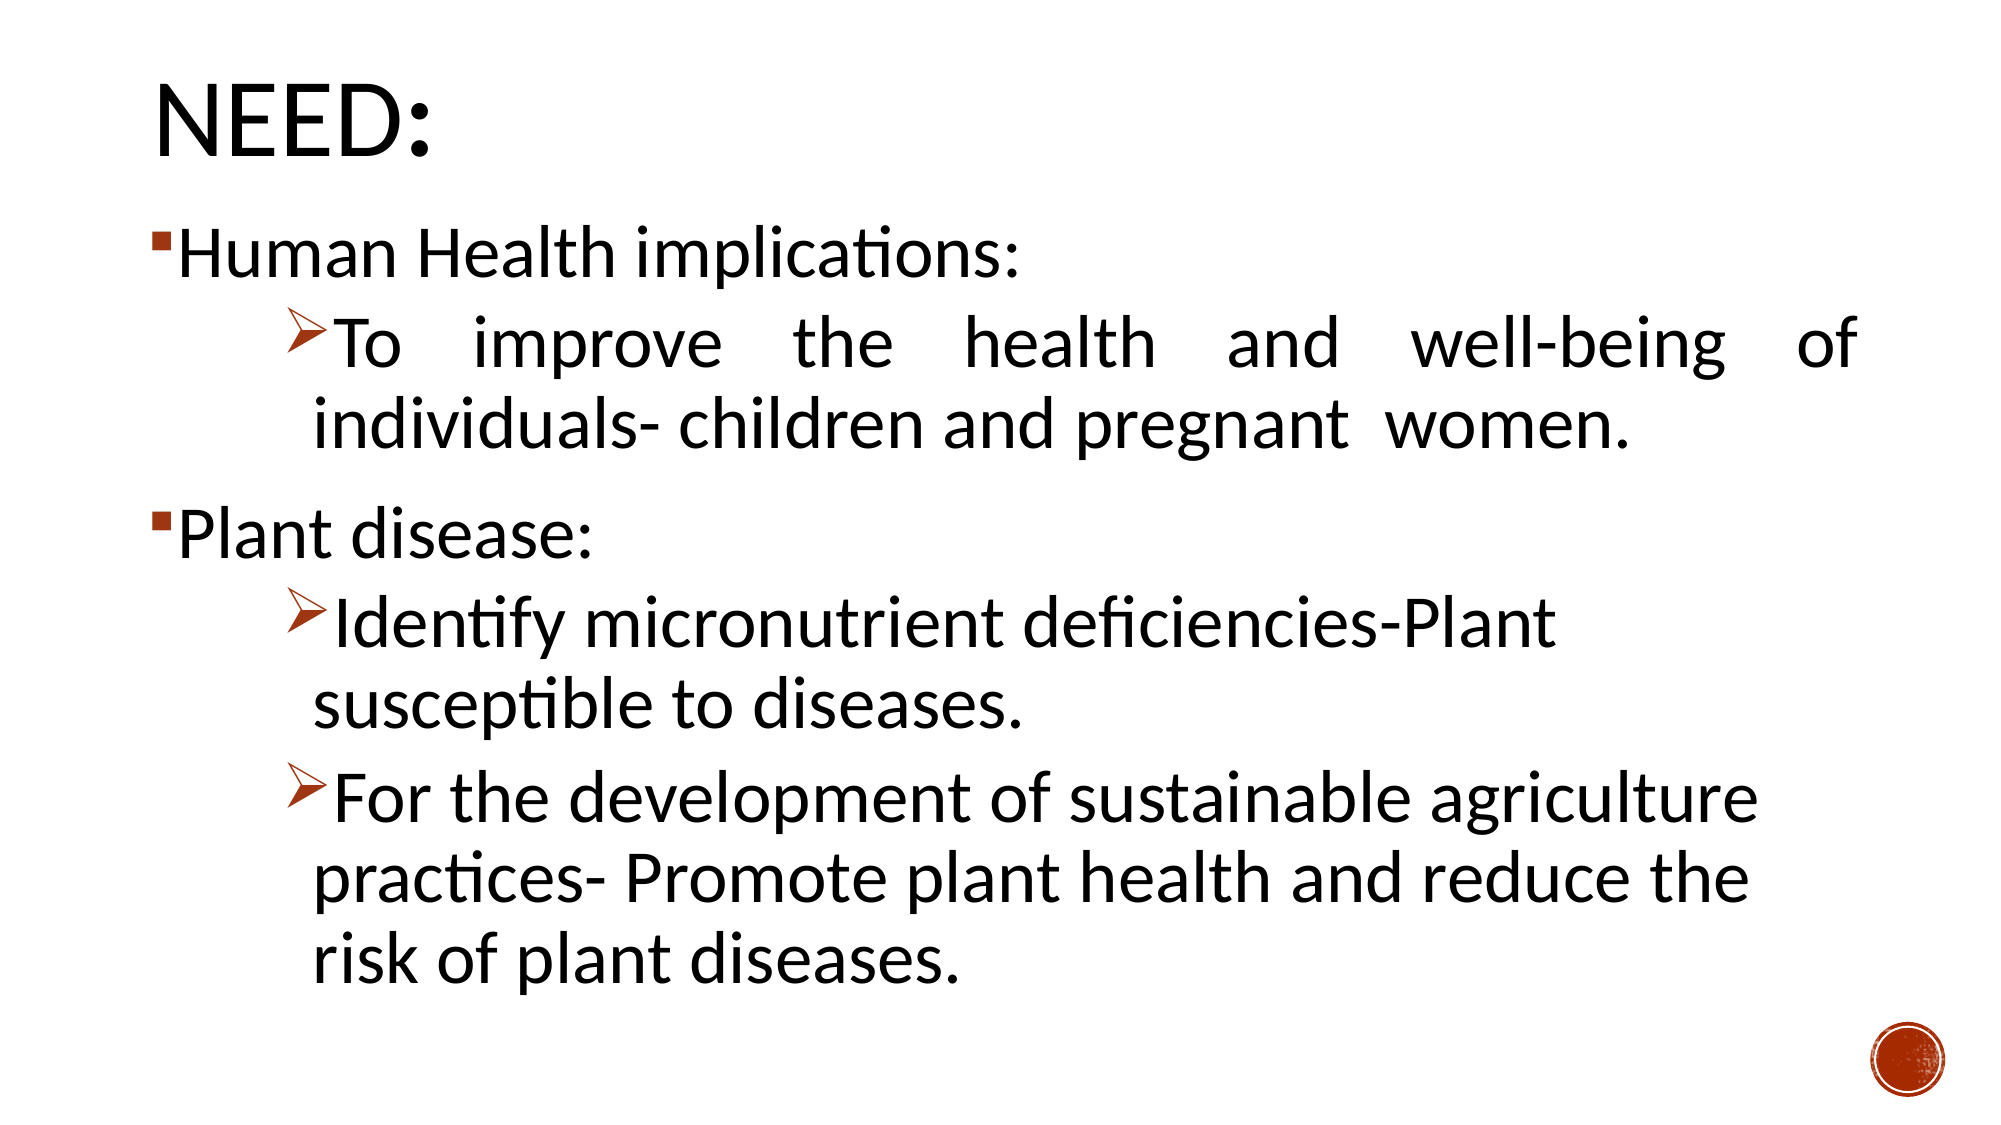

# NEED:
Human Health implications:
To improve the health and well-being of individuals- children and pregnant  women.
Plant disease:
Identify micronutrient deficiencies-Plant susceptible to diseases.
For the development of sustainable agriculture practices- Promote plant health and reduce the risk of plant diseases.